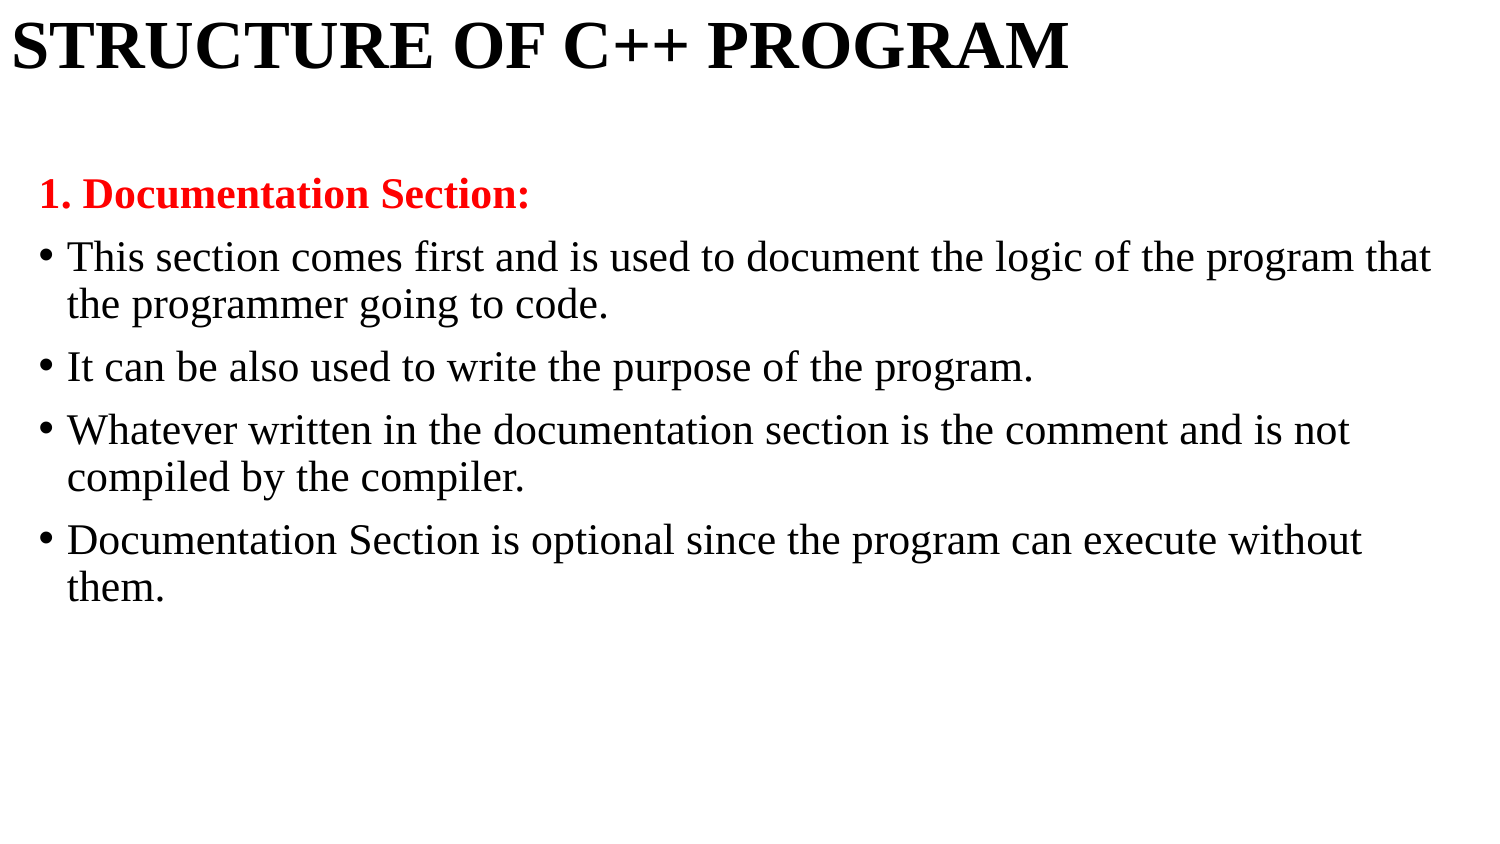

# STRUCTURE OF C++ PROGRAM
1. Documentation Section:
This section comes first and is used to document the logic of the program that the programmer going to code.
It can be also used to write the purpose of the program.
Whatever written in the documentation section is the comment and is not compiled by the compiler.
Documentation Section is optional since the program can execute without them.